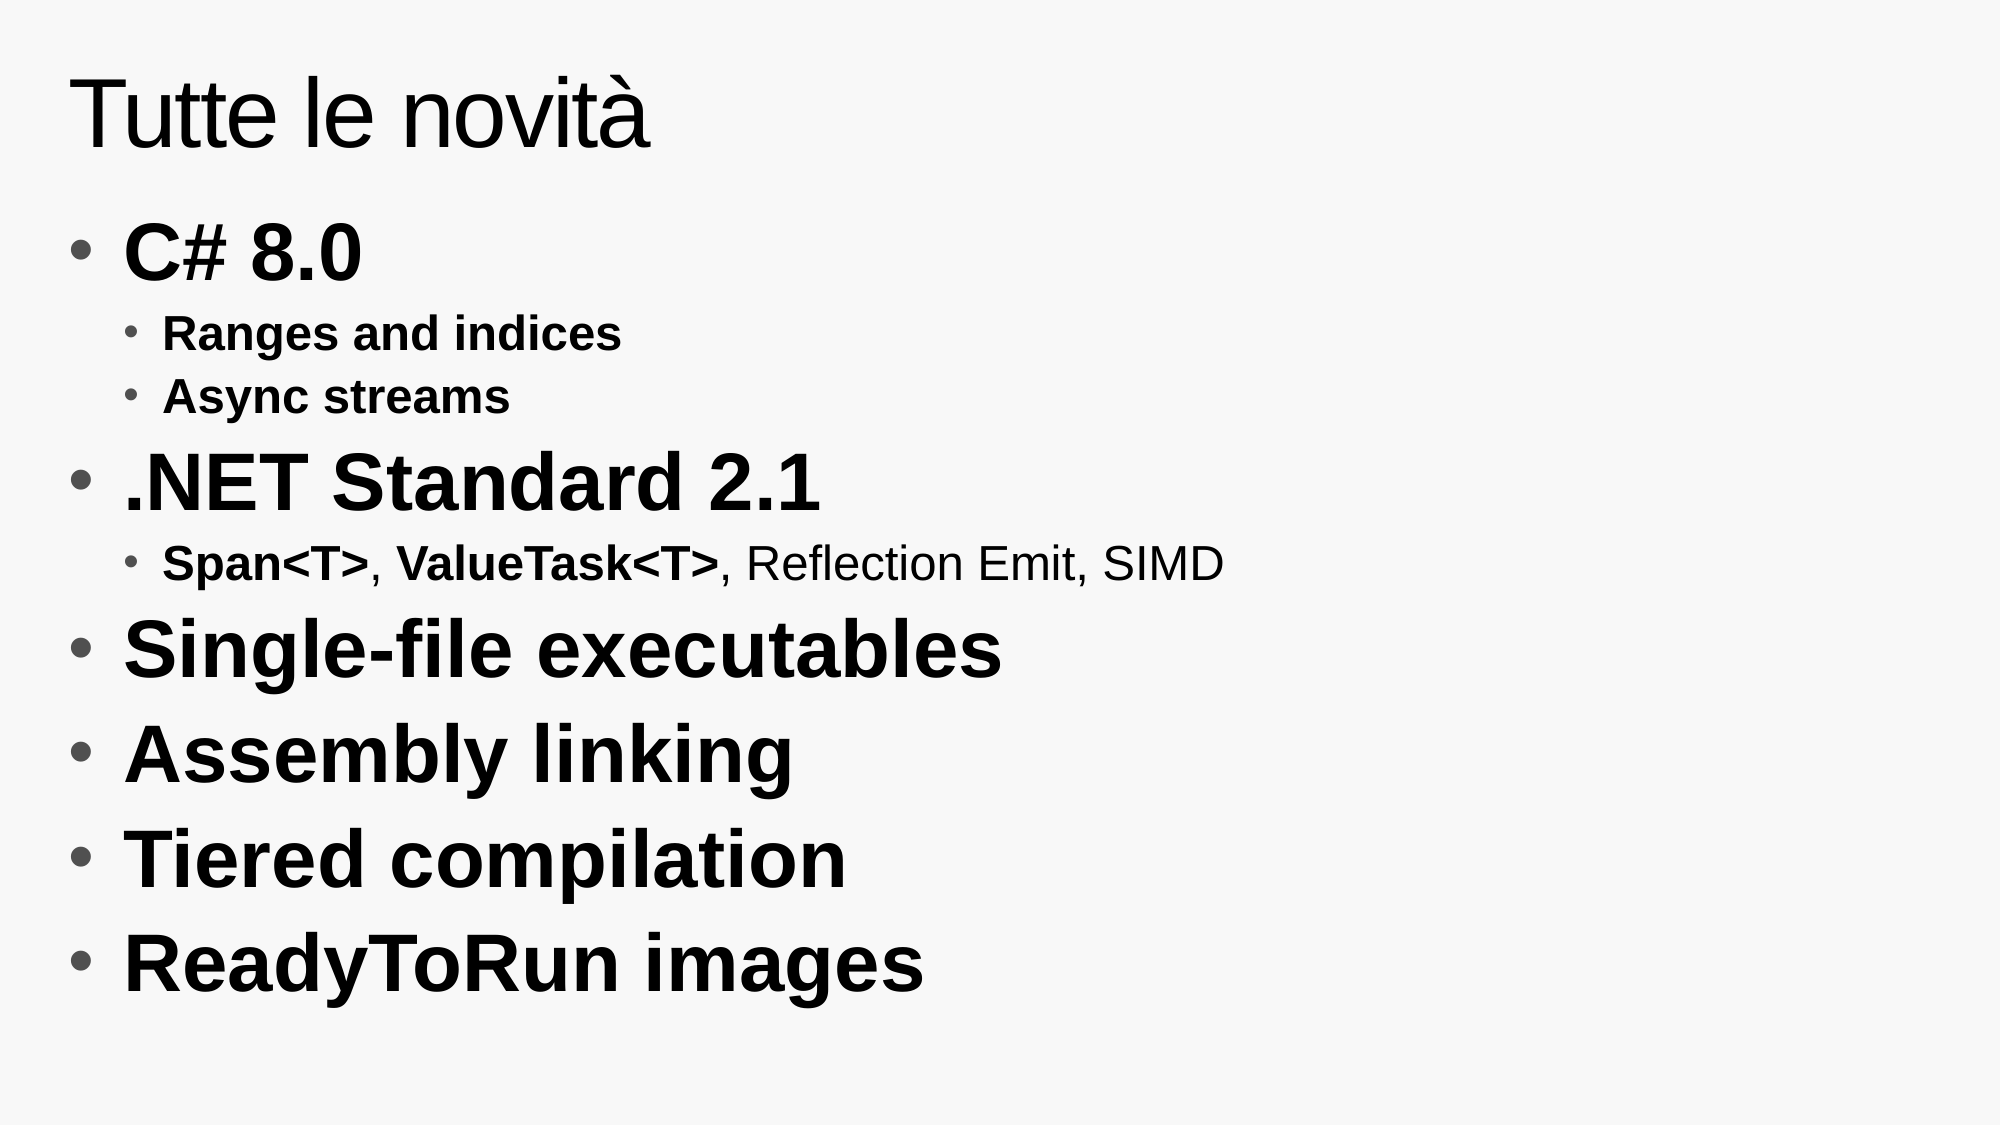

# Tutte le novità
C# 8.0
Ranges and indices
Async streams
.NET Standard 2.1
Span<T>, ValueTask<T>, Reflection Emit, SIMD
Single-file executables
Assembly linking
Tiered compilation
ReadyToRun images